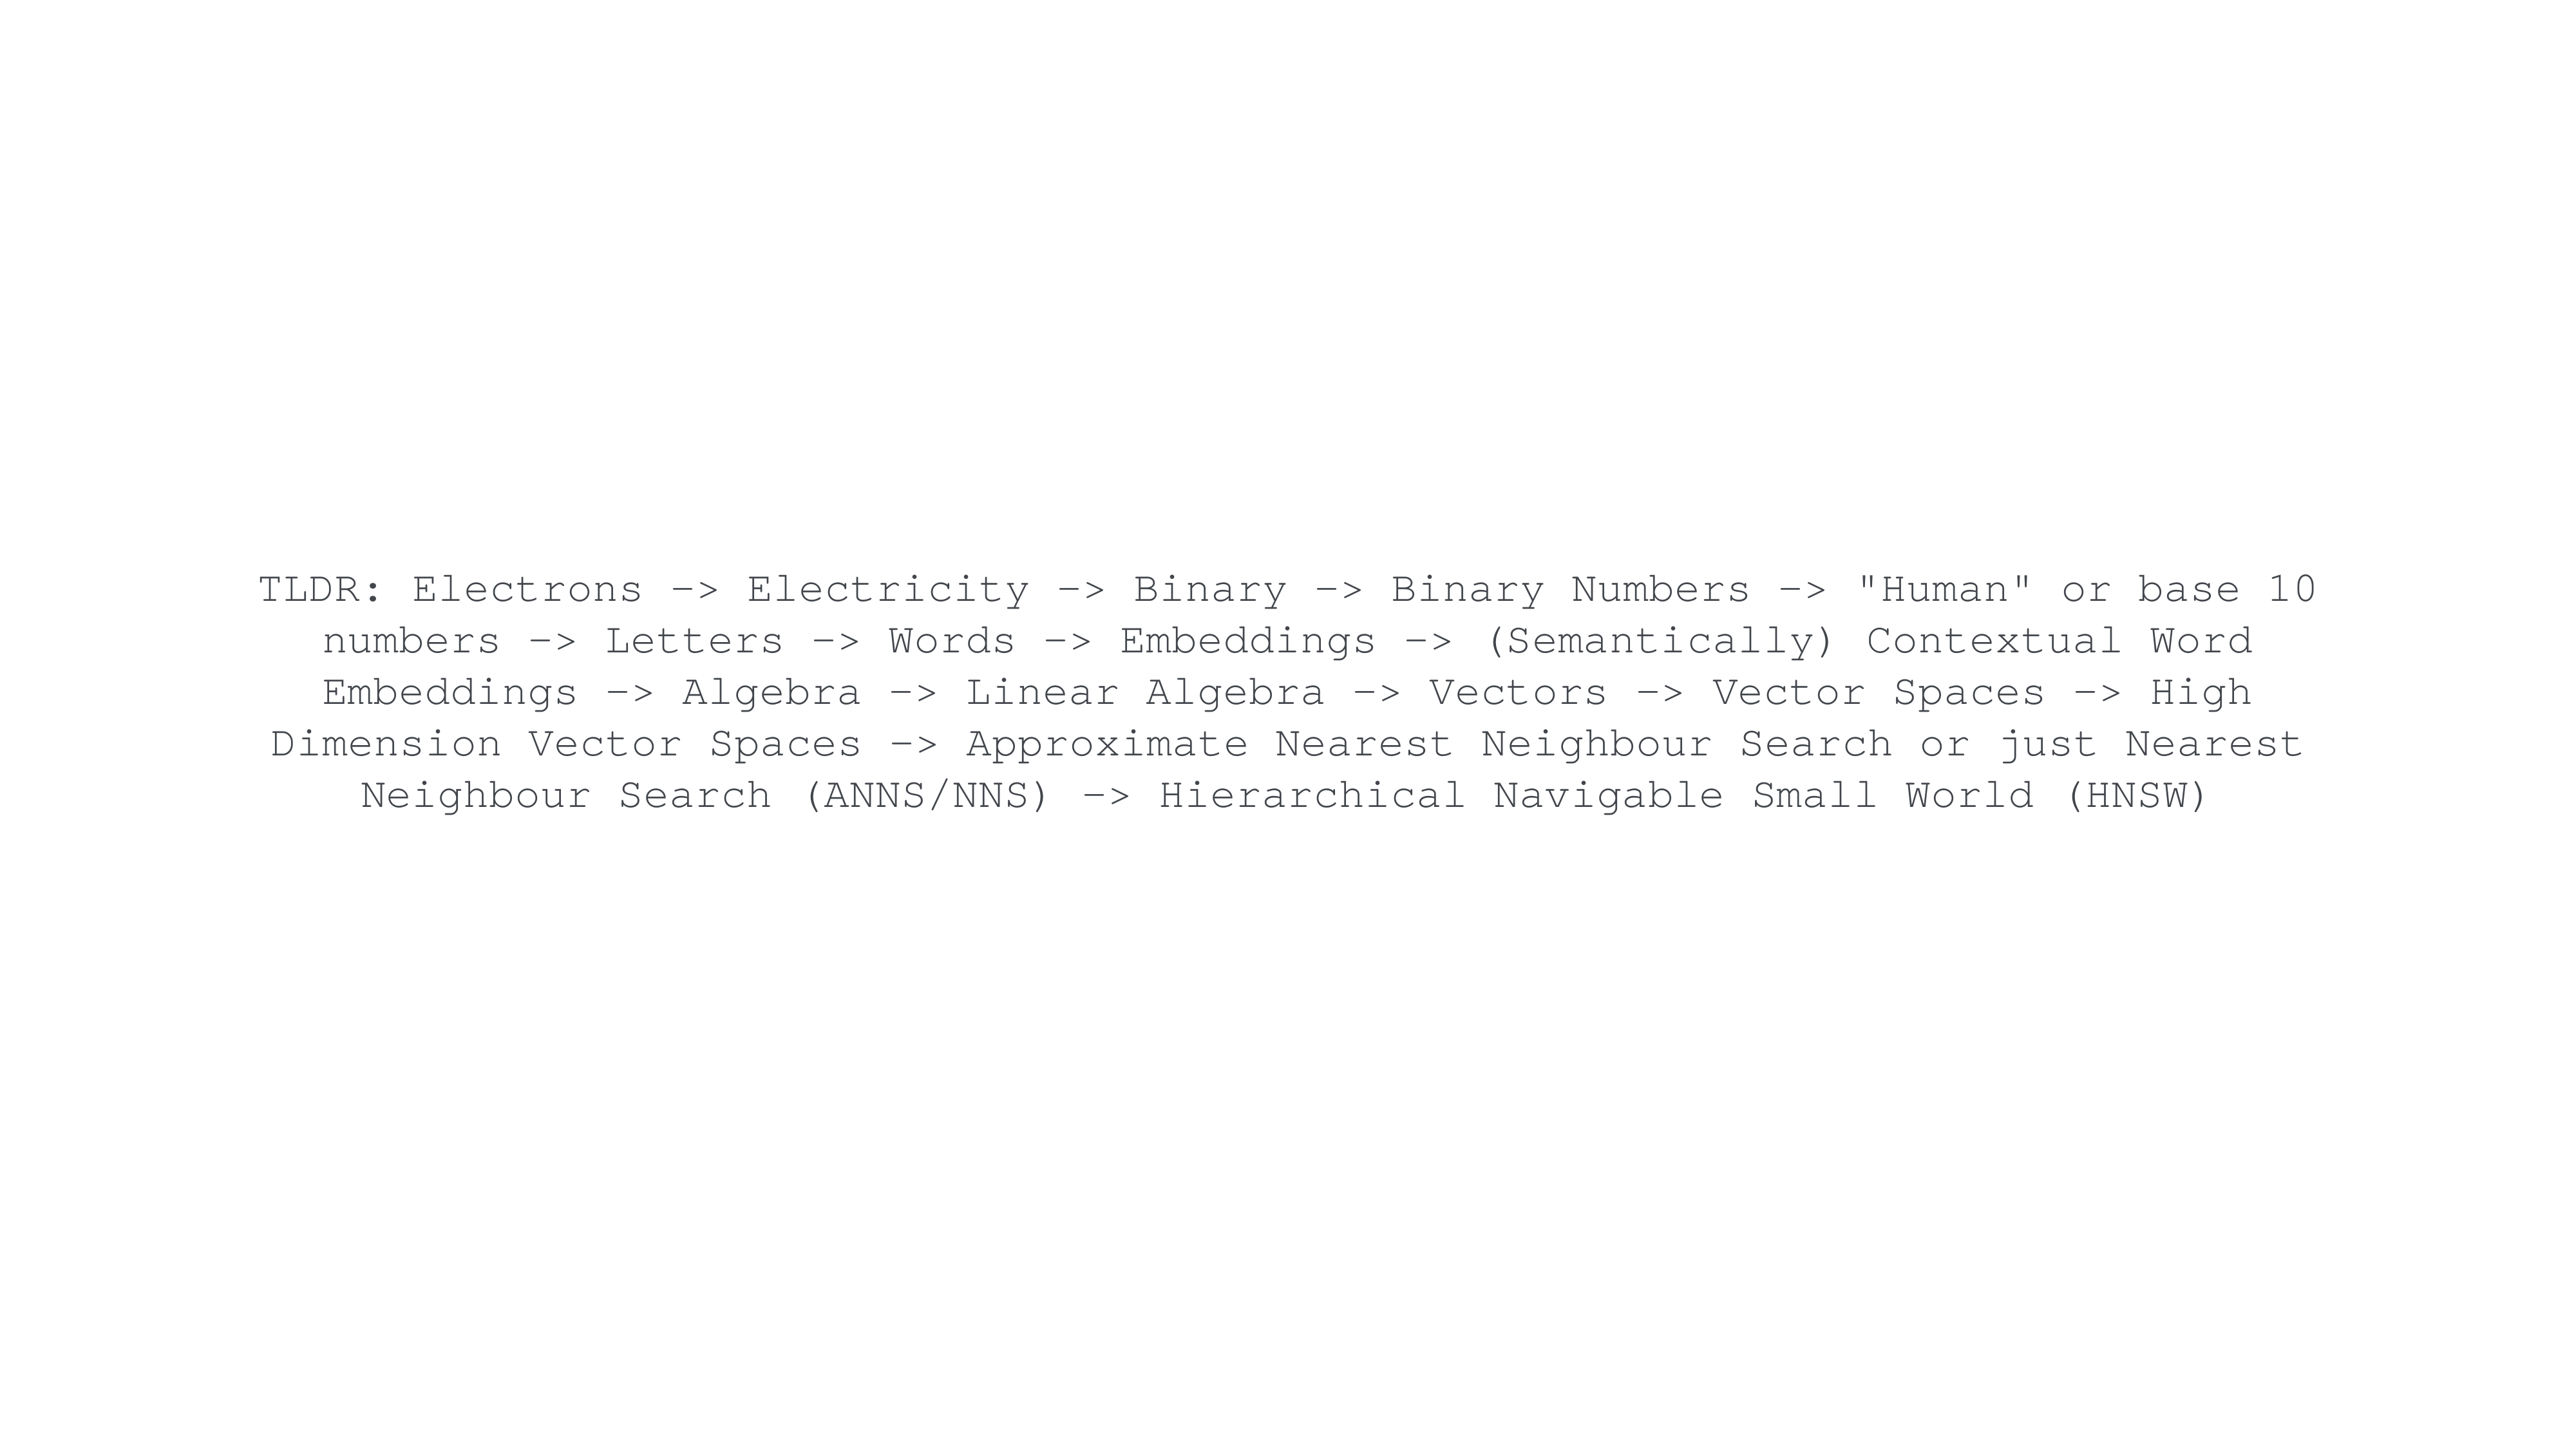

TLDR: Electrons -> Electricity -> Binary -> Binary Numbers -> "Human" or base 10 numbers -> Letters -> Words -> Embeddings -> (Semantically) Contextual Word Embeddings -> Algebra -> Linear Algebra -> Vectors -> Vector Spaces -> High Dimension Vector Spaces -> Approximate Nearest Neighbour Search or just Nearest Neighbour Search (ANNS/NNS) -> Hierarchical Navigable Small World (HNSW)